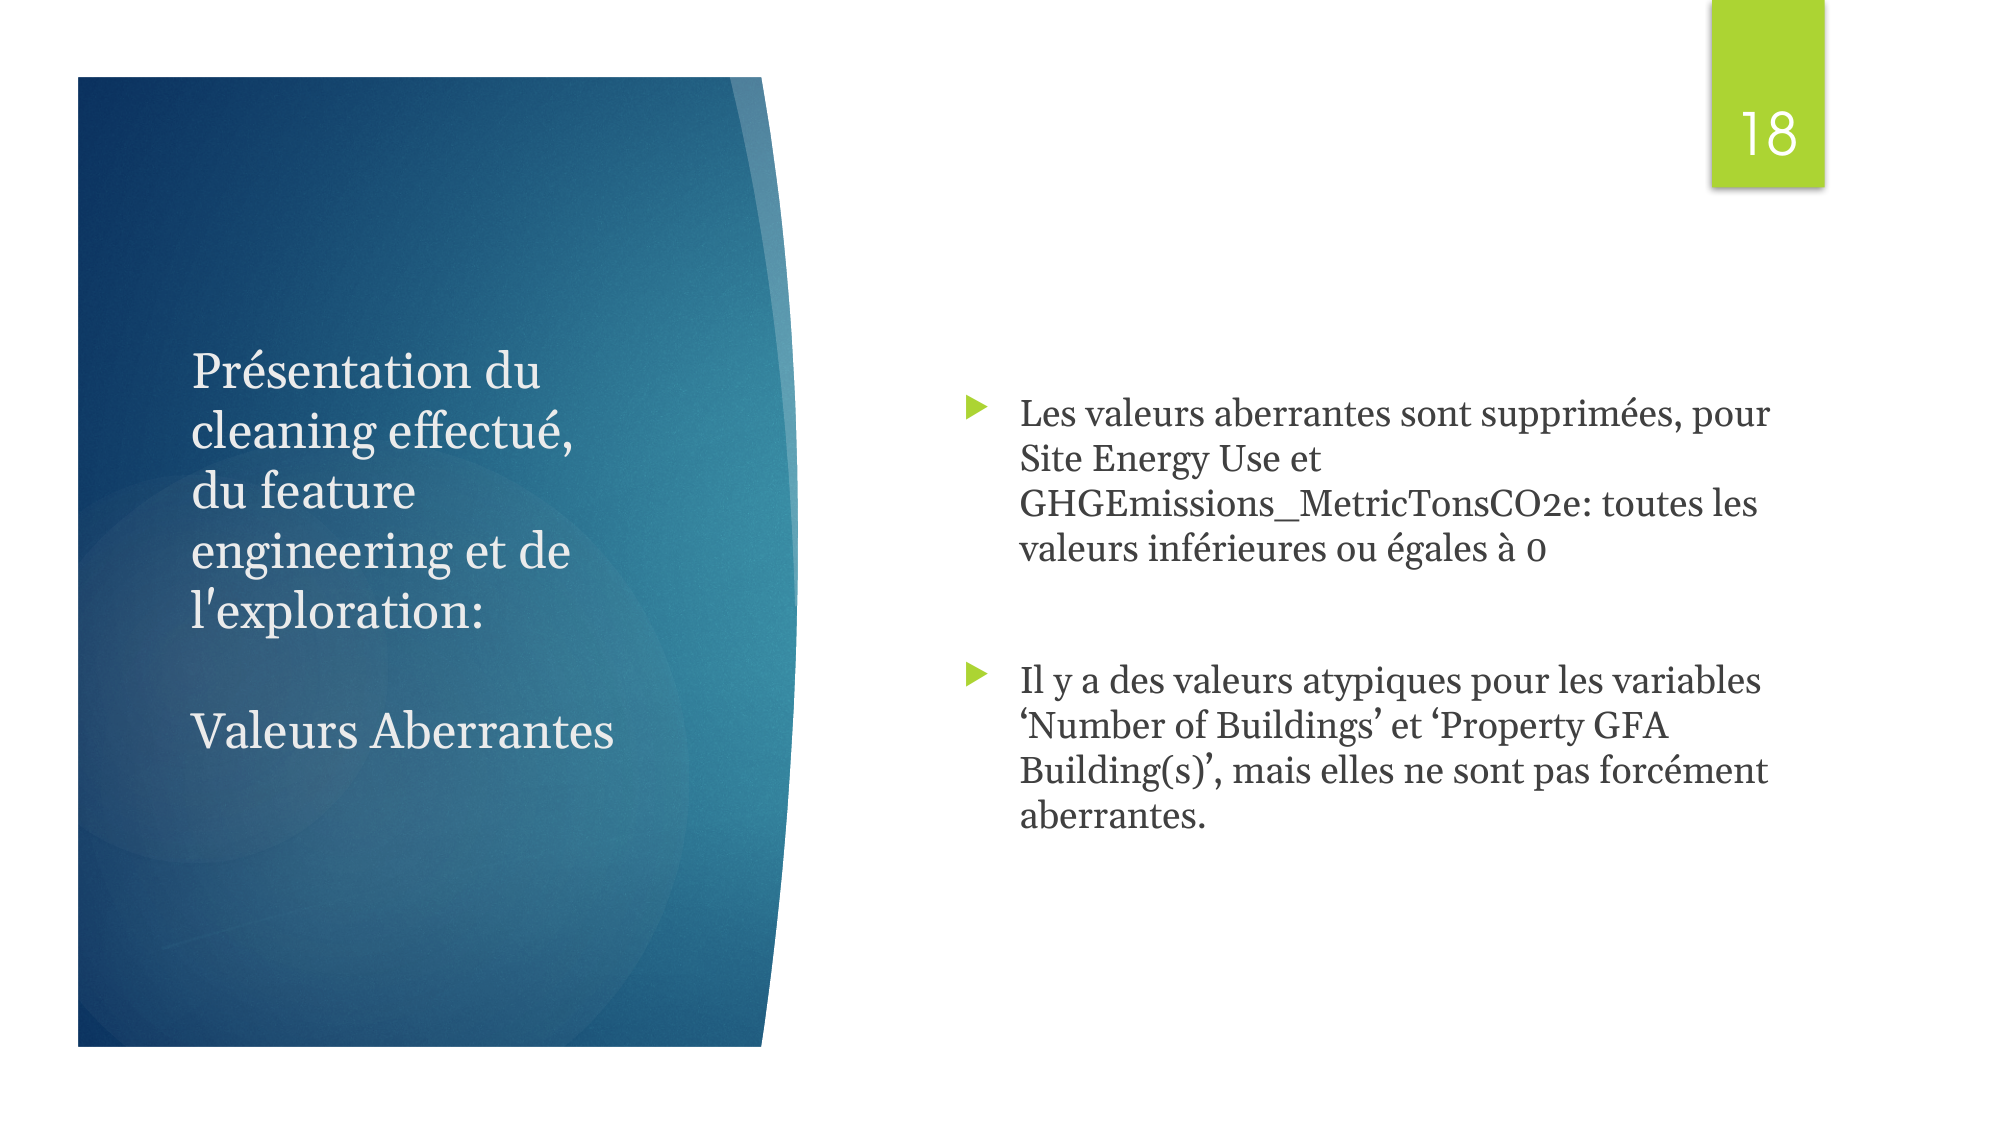

18
Les valeurs aberrantes sont supprimées, pour Site Energy Use et GHGEmissions_MetricTonsCO2e: toutes les valeurs inférieures ou égales à 0

Il y a des valeurs atypiques pour les variables ‘Number of Buildings’ et ‘Property GFA Building(s)’, mais elles ne sont pas forcément aberrantes.
# Présentation du cleaning effectué, du feature engineering et de l'exploration: Valeurs Aberrantes